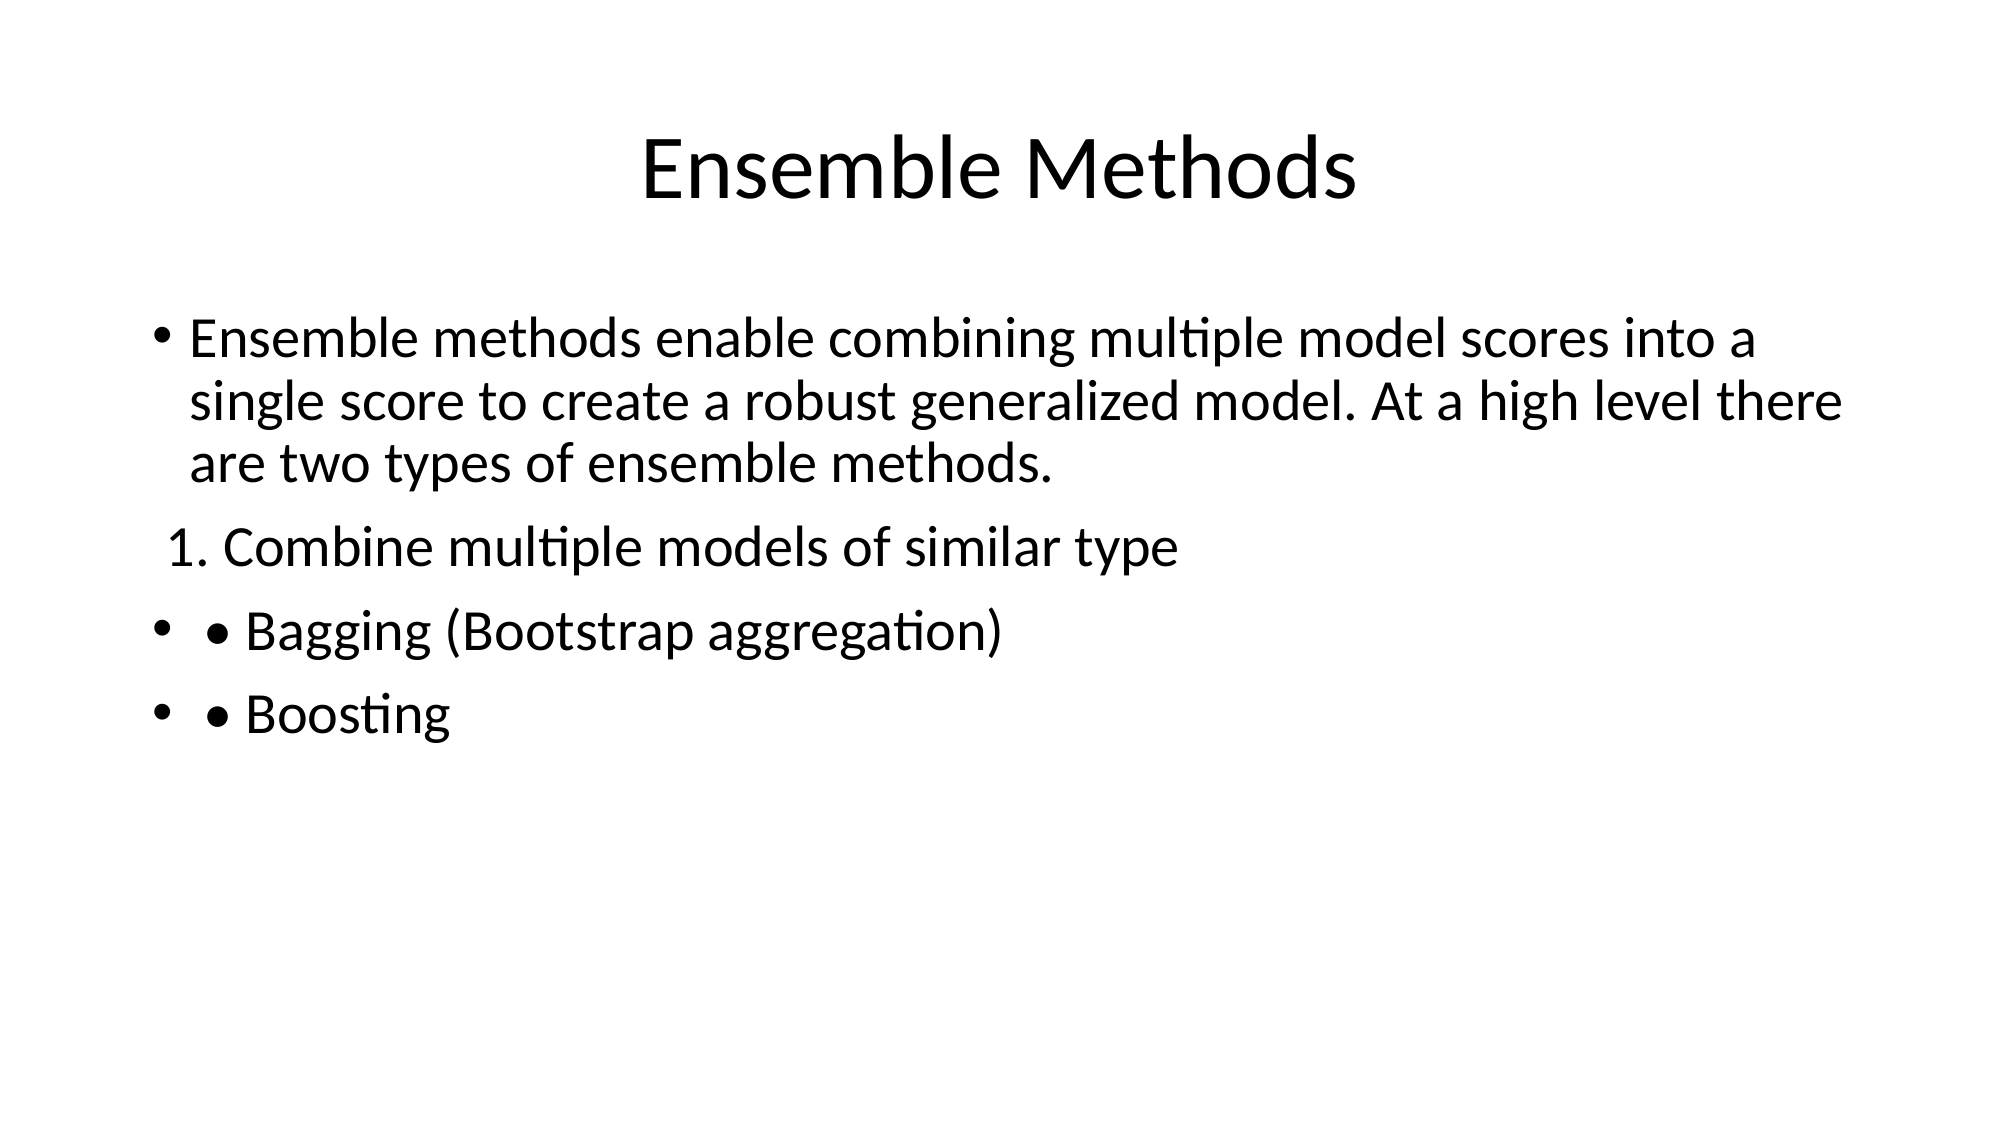

# Ensemble Methods
Ensemble methods enable combining multiple model scores into a single score to create a robust generalized model. At a high level there are two types of ensemble methods.
 1. Combine multiple models of similar type
 • Bagging (Bootstrap aggregation)
 • Boosting